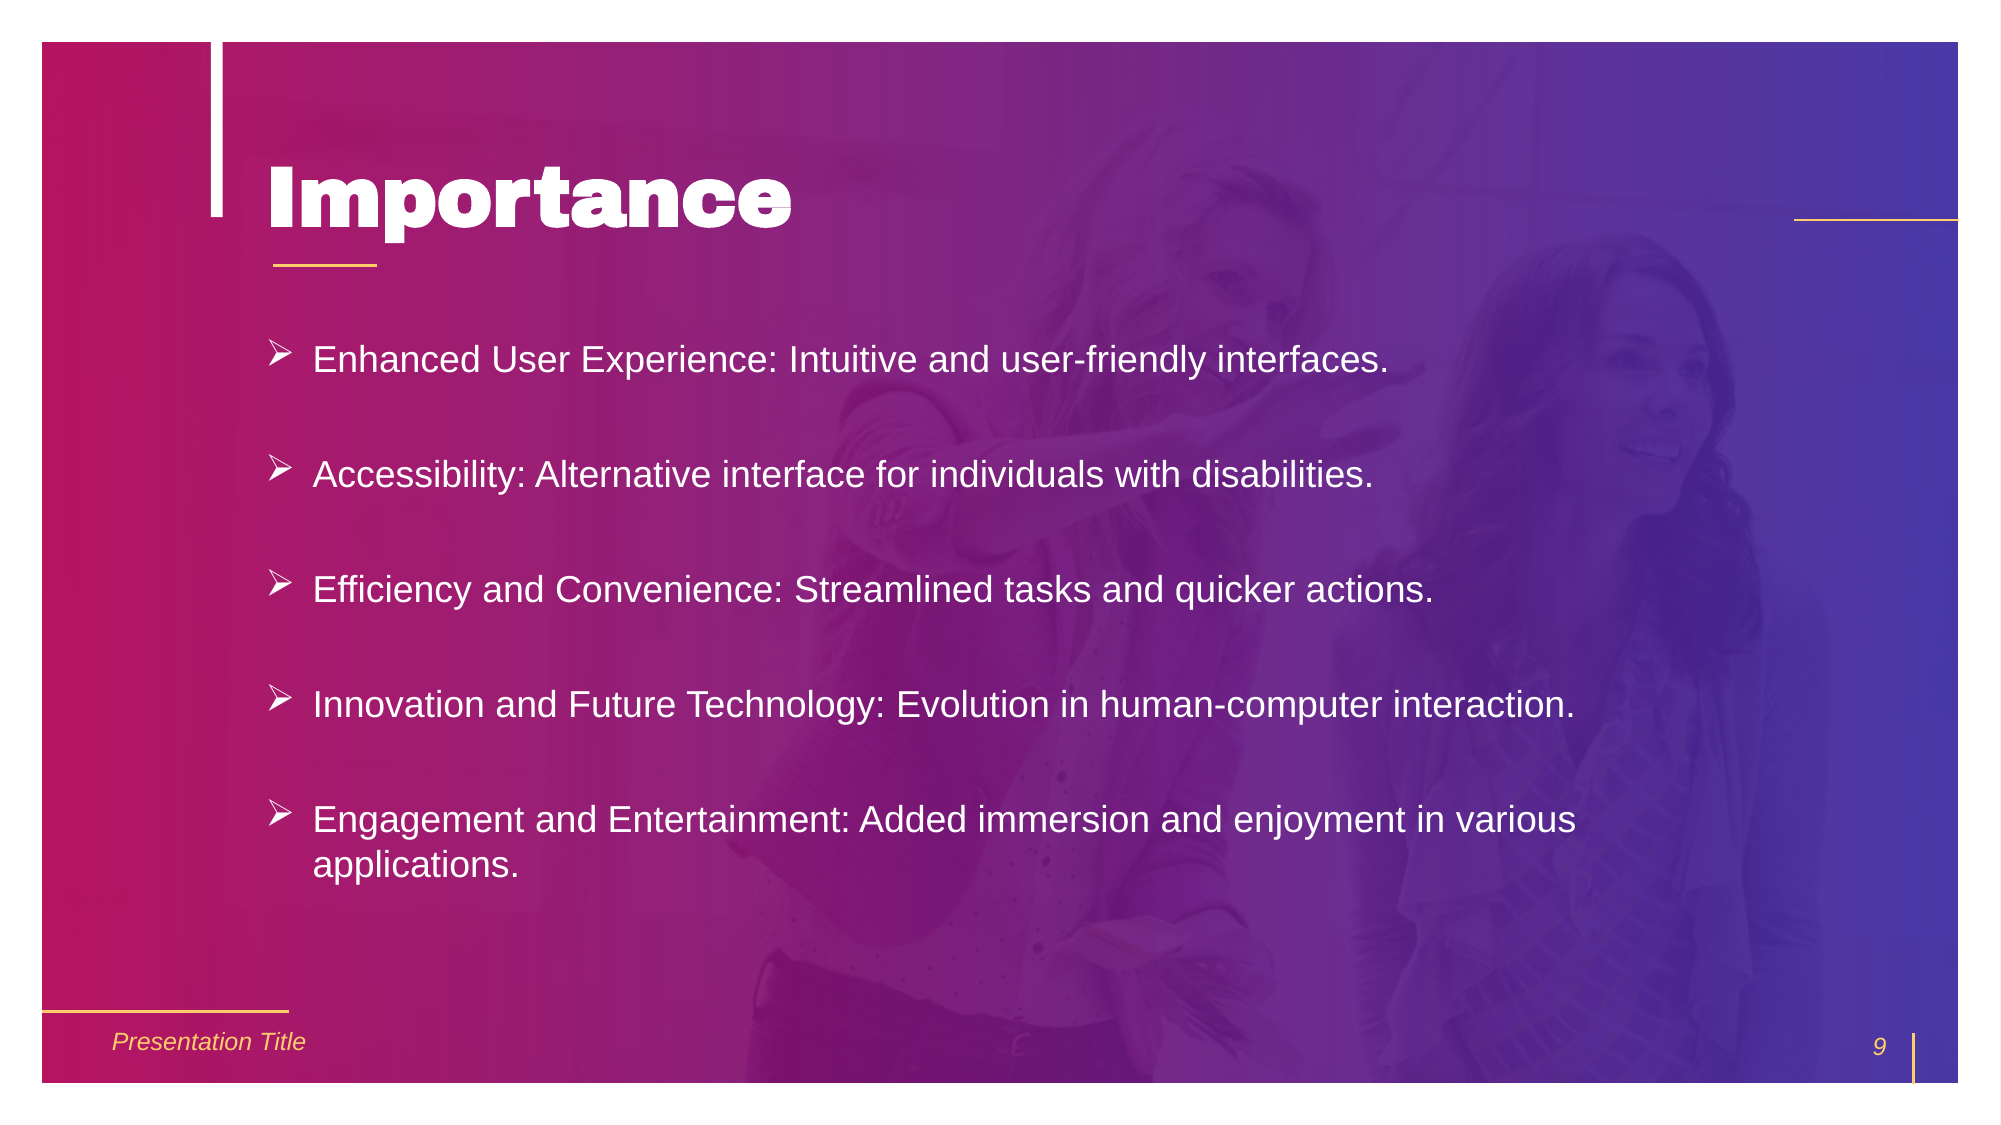

# Importance

Enhanced User Experience: Intuitive and user-friendly interfaces.

Accessibility: Alternative interface for individuals with disabilities.

Efficiency and Convenience: Streamlined tasks and quicker actions.

Innovation and Future Technology: Evolution in human-computer interaction.

Engagement and Entertainment: Added immersion and enjoyment in various applications.
Presentation Title
9